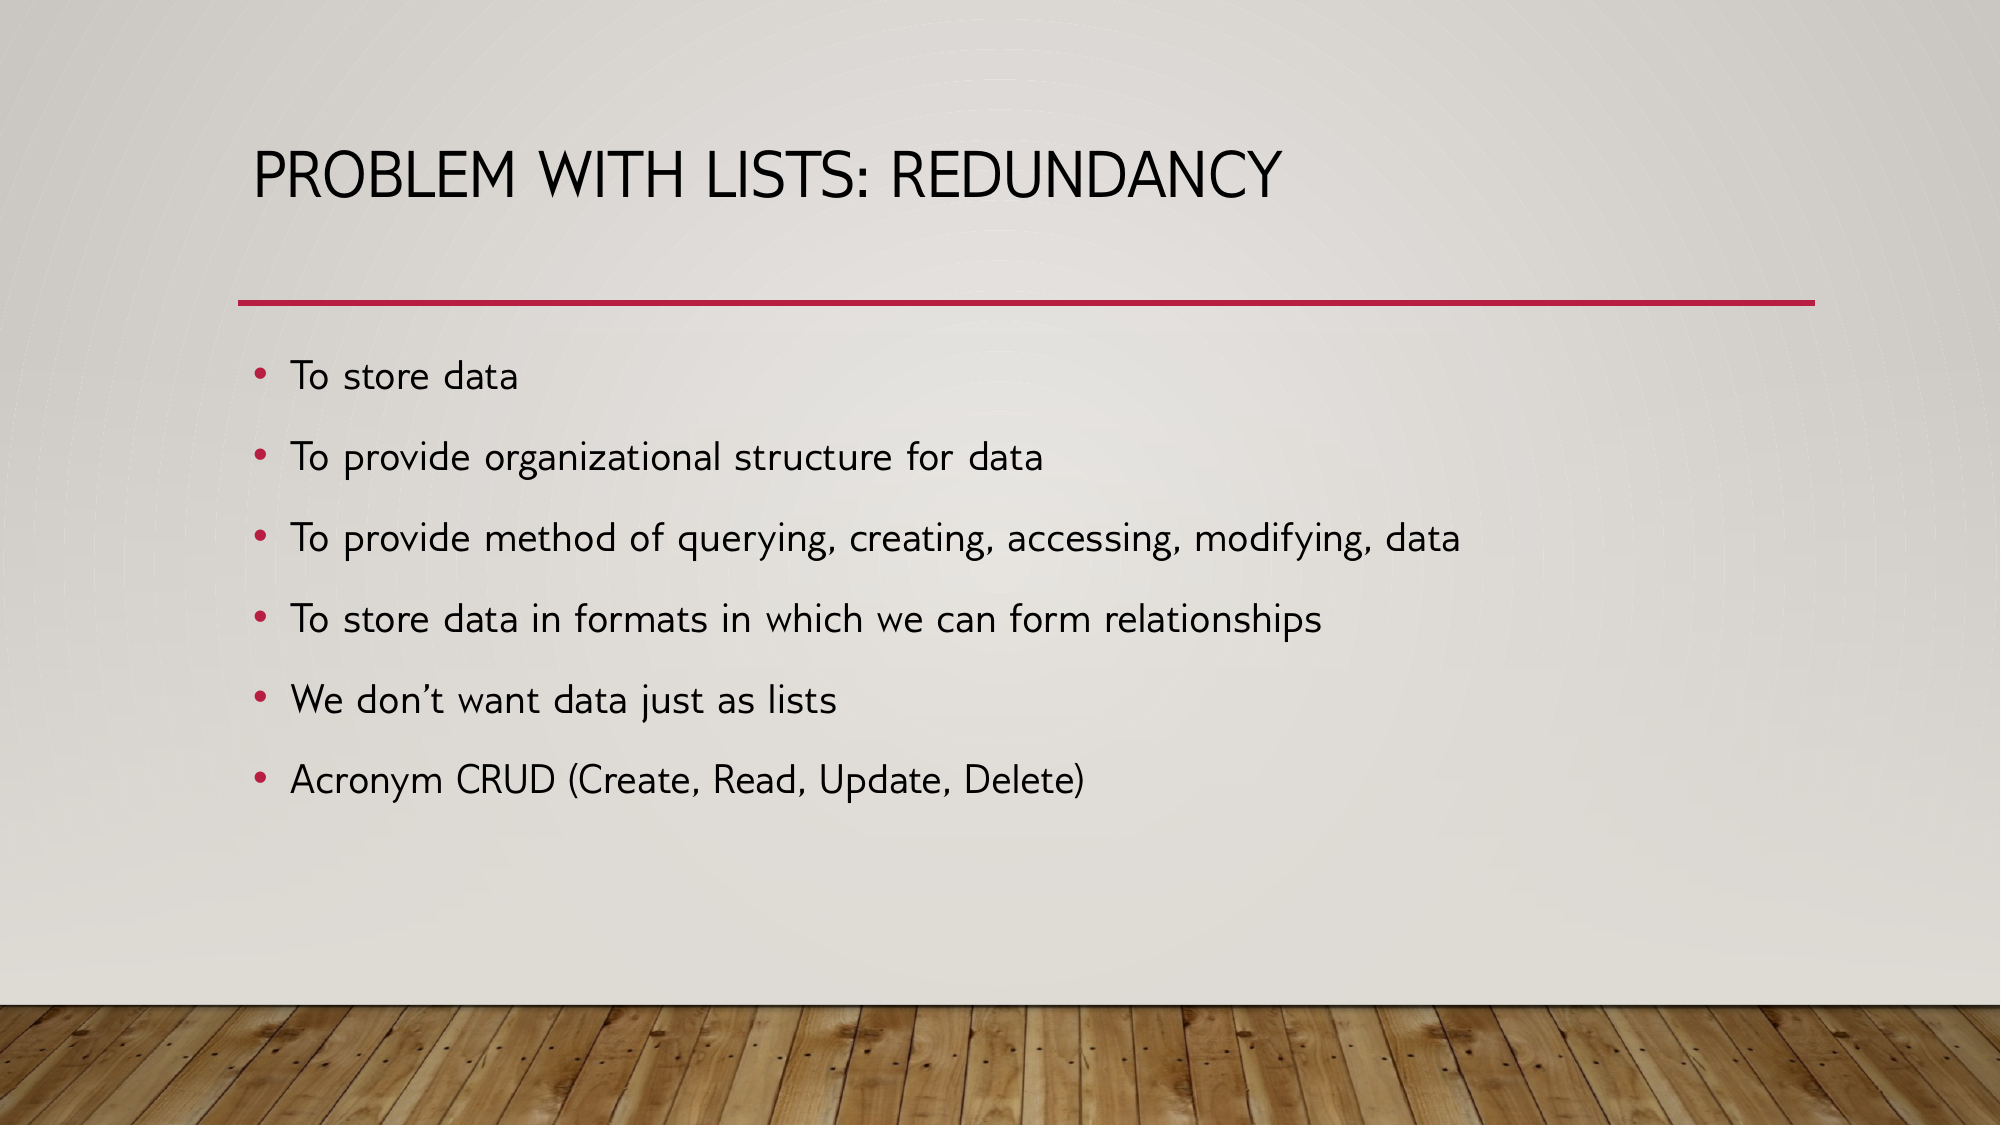

# Problem with Lists: Redundancy
To store data
To provide organizational structure for data
To provide method of querying, creating, accessing, modifying, data
To store data in formats in which we can form relationships
We don’t want data just as lists
Acronym CRUD (Create, Read, Update, Delete)